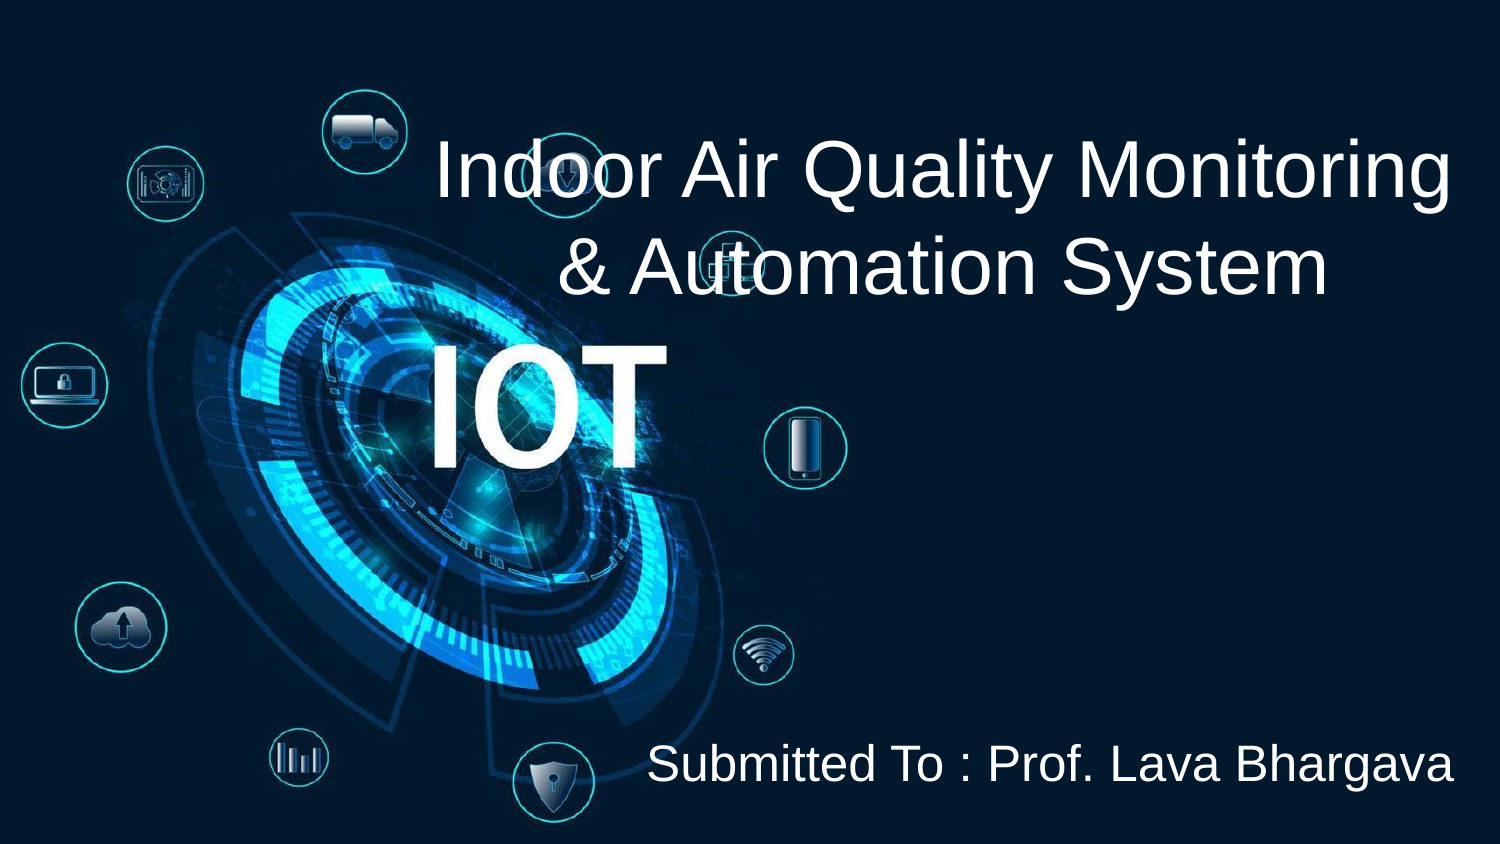

# Indoor Air Quality Monitoring & Automation System
Submitted To : Prof. Lava Bhargava